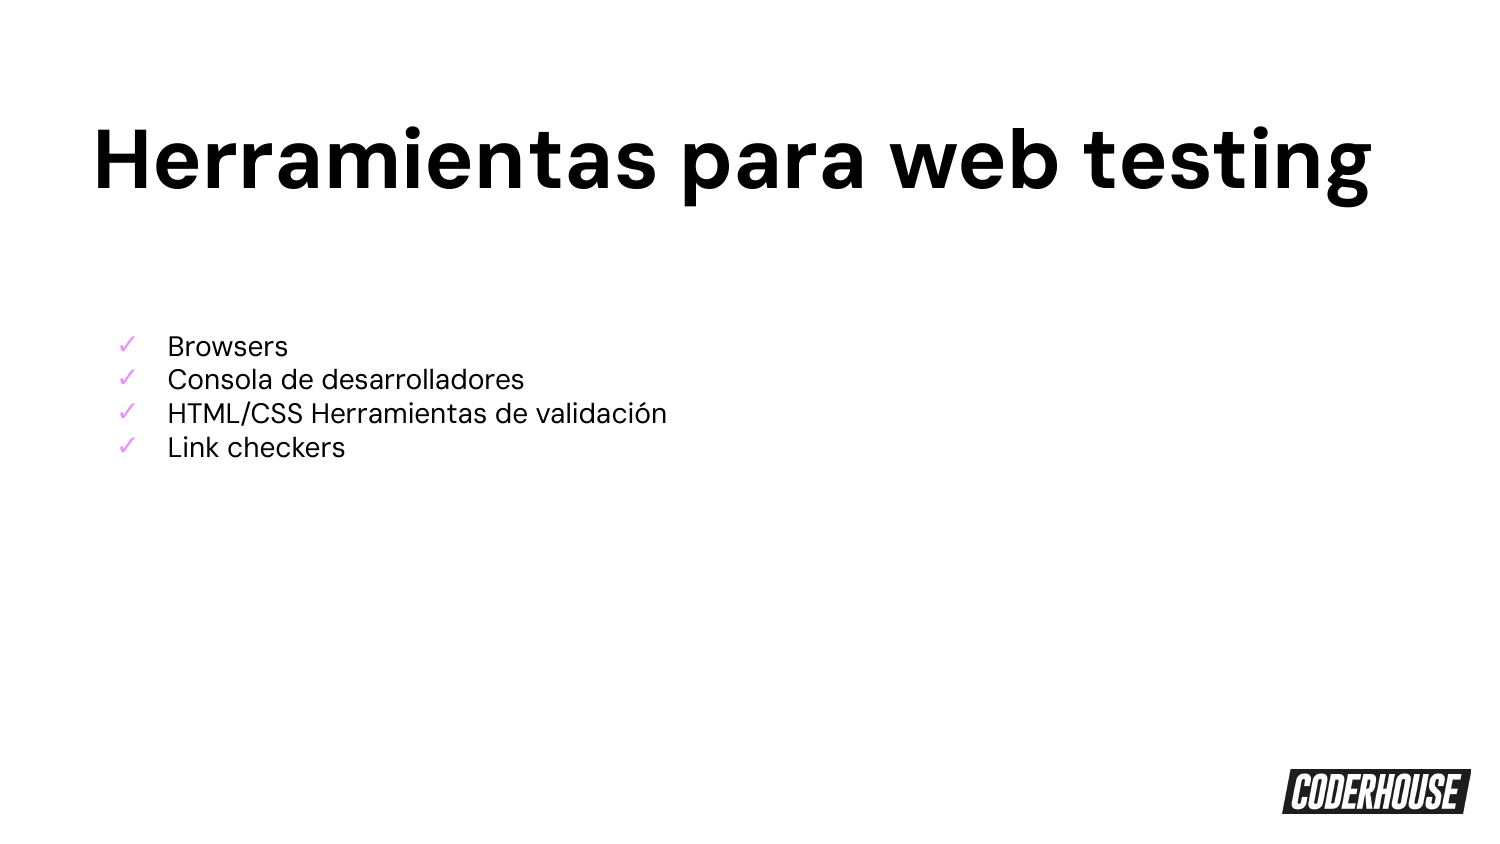

Herramientas para web testing
Browsers
Consola de desarrolladores
HTML/CSS Herramientas de validación
Link checkers